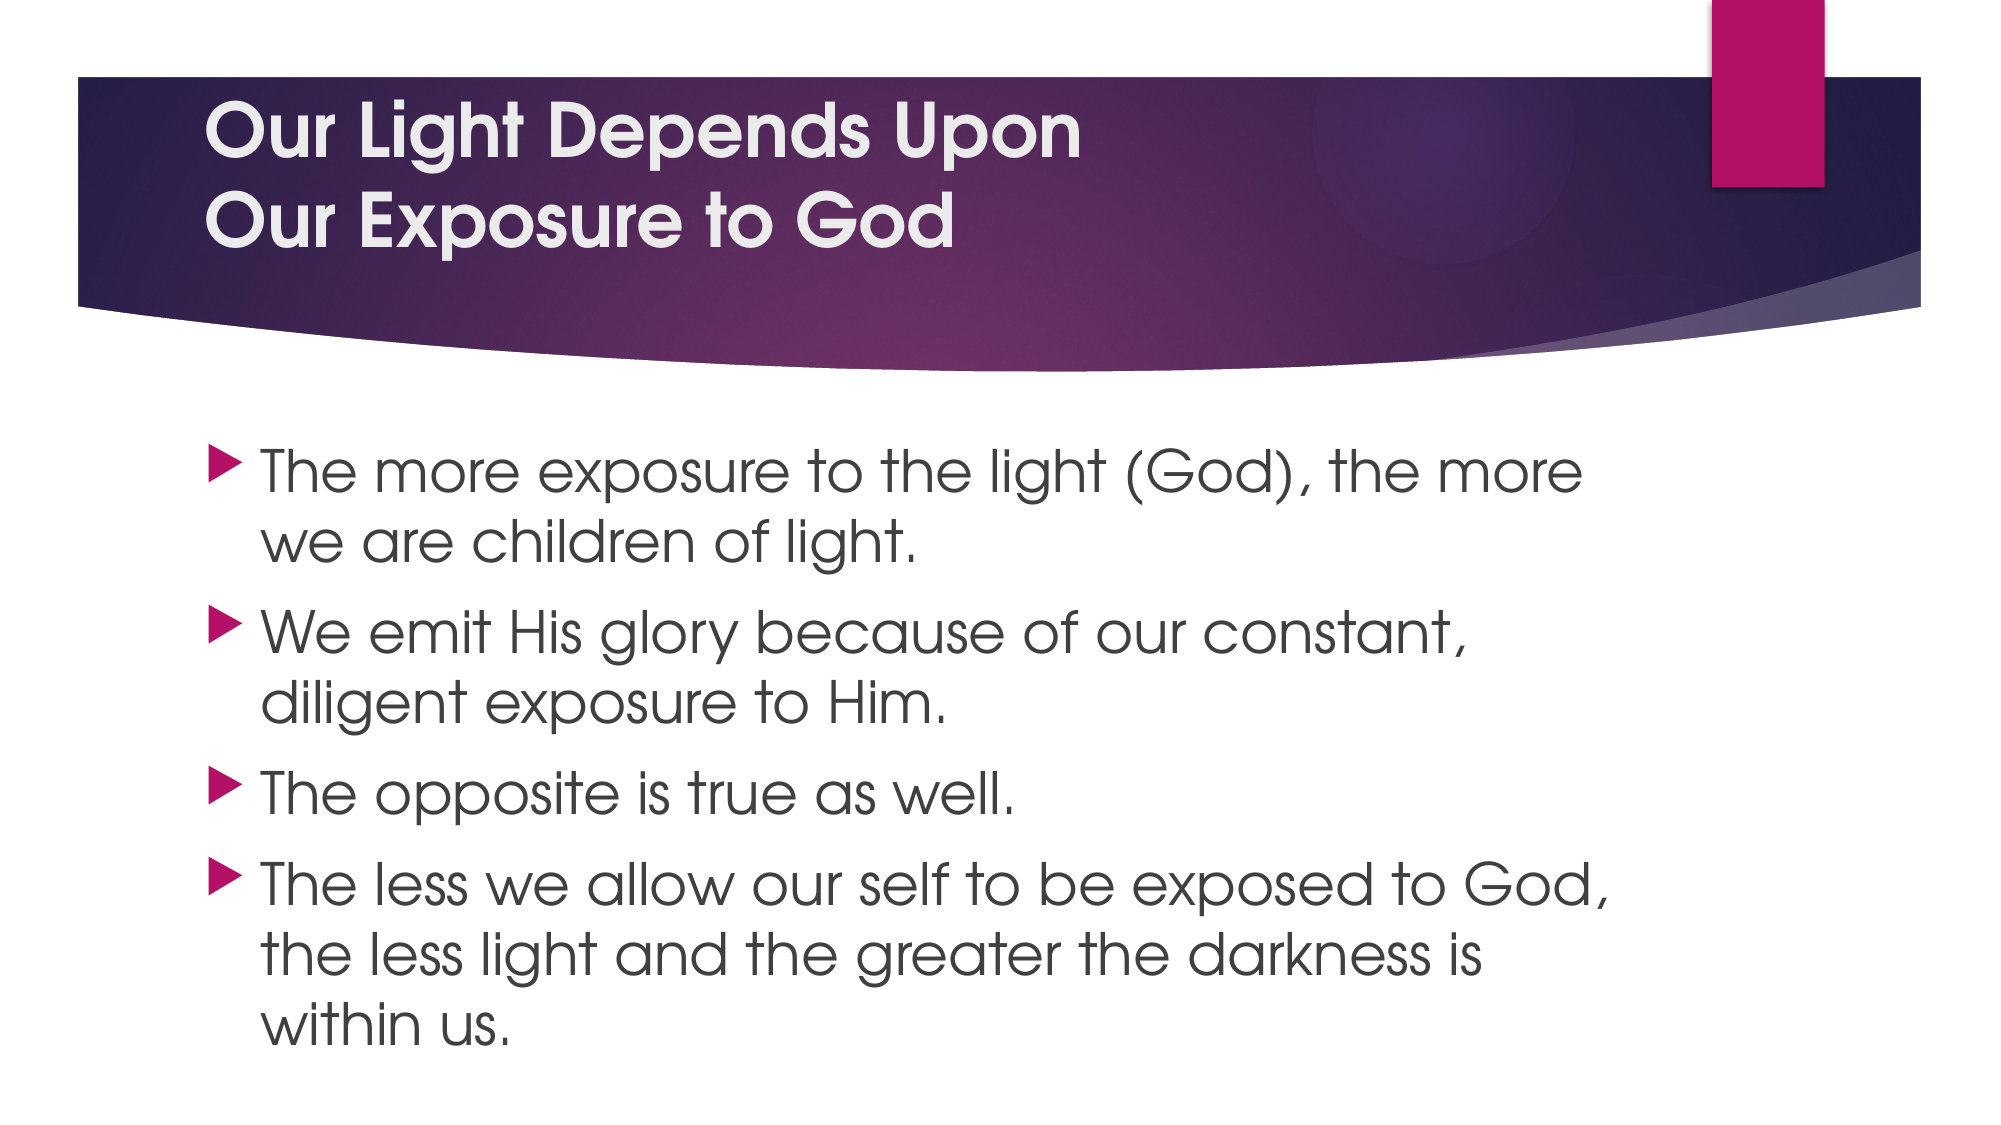

# Our Light Depends Upon Our Exposure to God
The more exposure to the light (God), the more we are children of light.
We emit His glory because of our constant, diligent exposure to Him.
The opposite is true as well.
The less we allow our self to be exposed to God, the less light and the greater the darkness is within us.